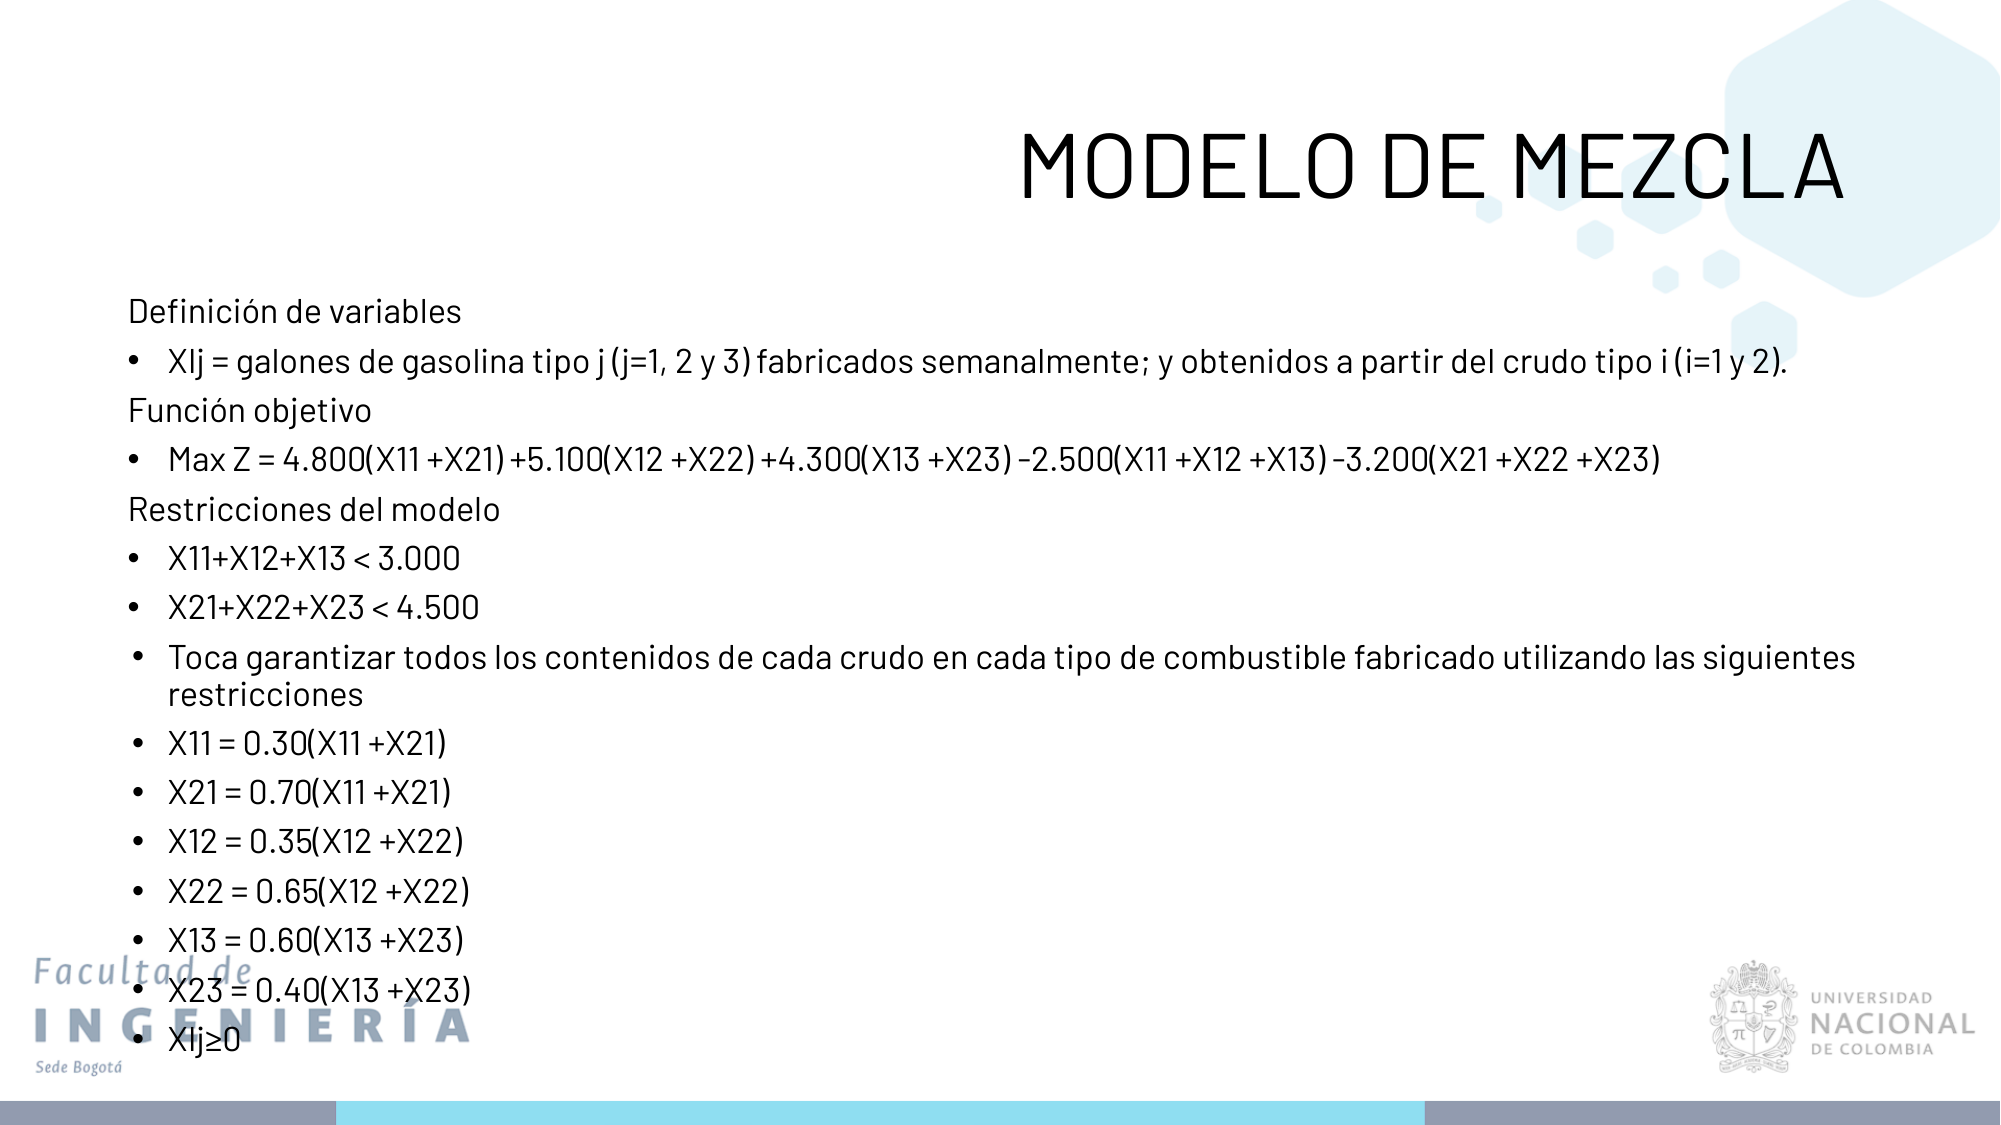

# MODELO DE MEZCLA
Definición de variables
XIj = galones de gasolina tipo j (j=1, 2 y 3) fabricados semanalmente; y obtenidos a partir del crudo tipo i (i=1 y 2).
Función objetivo
Max Z = 4.800(X11 +X21) +5.100(X12 +X22) +4.300(X13 +X23) -2.500(X11 +X12 +X13) -3.200(X21 +X22 +X23)
Restricciones del modelo
X11+X12+X13 < 3.000
X21+X22+X23 < 4.500
Toca garantizar todos los contenidos de cada crudo en cada tipo de combustible fabricado utilizando las siguientes restricciones
X11 = 0.30(X11 +X21)
X21 = 0.70(X11 +X21)
X12 = 0.35(X12 +X22)
X22 = 0.65(X12 +X22)
X13 = 0.60(X13 +X23)
X23 = 0.40(X13 +X23)
XIj≥0